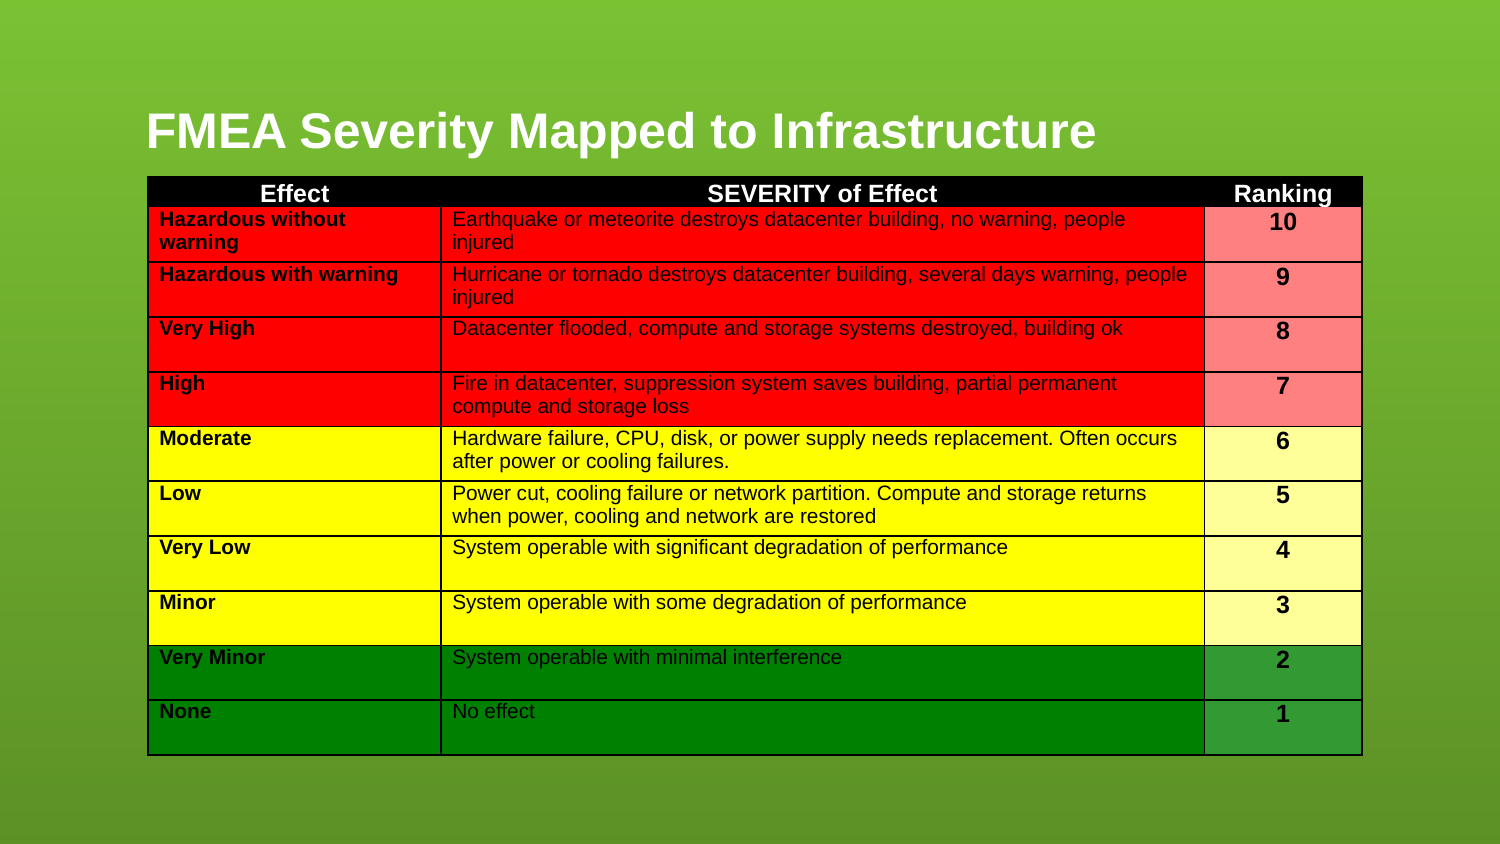

FMEA Severity Mapped to Infrastructure
| Effect | SEVERITY of Effect | Ranking |
| --- | --- | --- |
| Hazardous without warning | Earthquake or meteorite destroys datacenter building, no warning, people injured | 10 |
| Hazardous with warning | Hurricane or tornado destroys datacenter building, several days warning, people injured | 9 |
| Very High | Datacenter flooded, compute and storage systems destroyed, building ok | 8 |
| High | Fire in datacenter, suppression system saves building, partial permanent compute and storage loss | 7 |
| Moderate | Hardware failure, CPU, disk, or power supply needs replacement. Often occurs after power or cooling failures. | 6 |
| Low | Power cut, cooling failure or network partition. Compute and storage returns when power, cooling and network are restored | 5 |
| Very Low | System operable with significant degradation of performance | 4 |
| Minor | System operable with some degradation of performance | 3 |
| Very Minor | System operable with minimal interference | 2 |
| None | No effect | 1 |